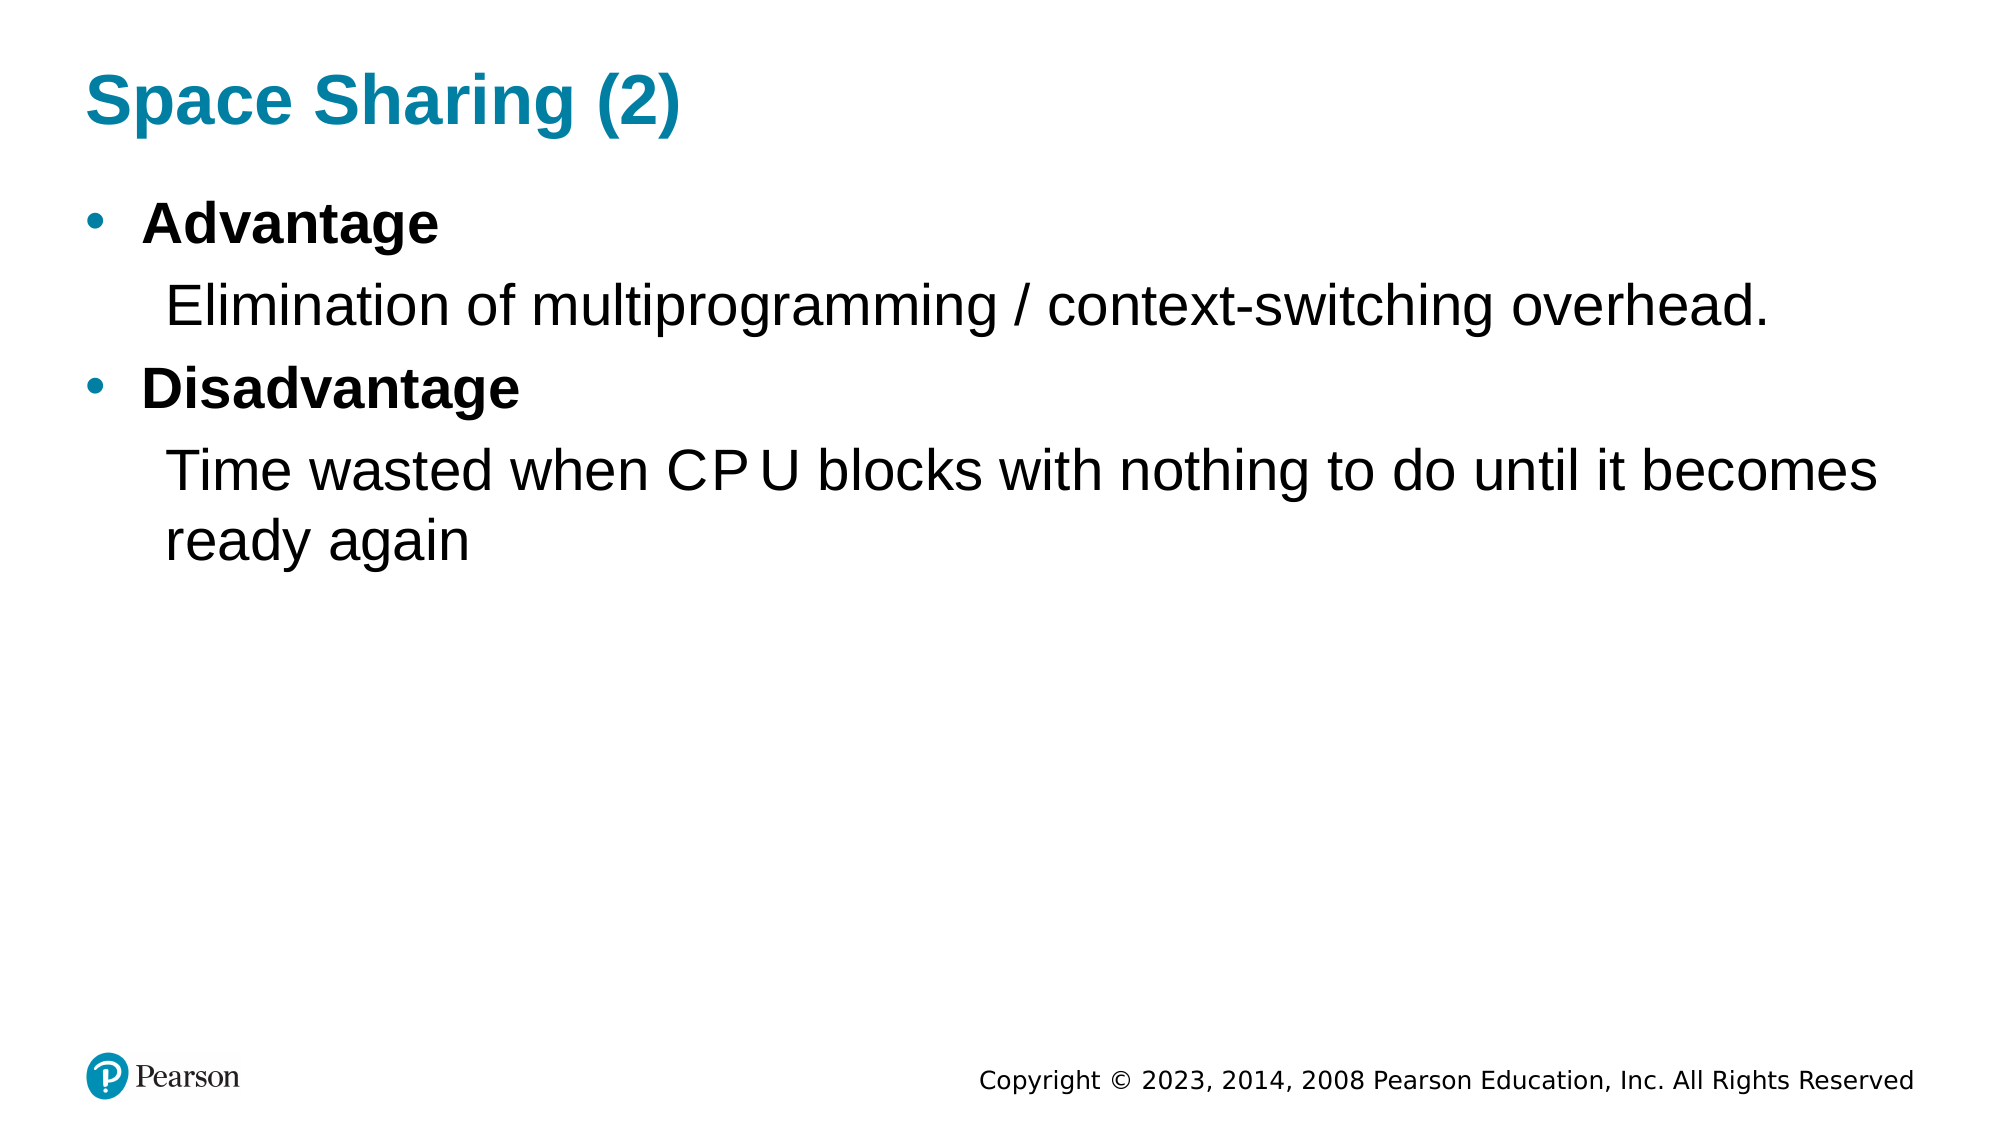

# Space Sharing (2)
Advantage
Elimination of multiprogramming / context-switching overhead.
Disadvantage
Time wasted when C P U blocks with nothing to do until it becomes ready again